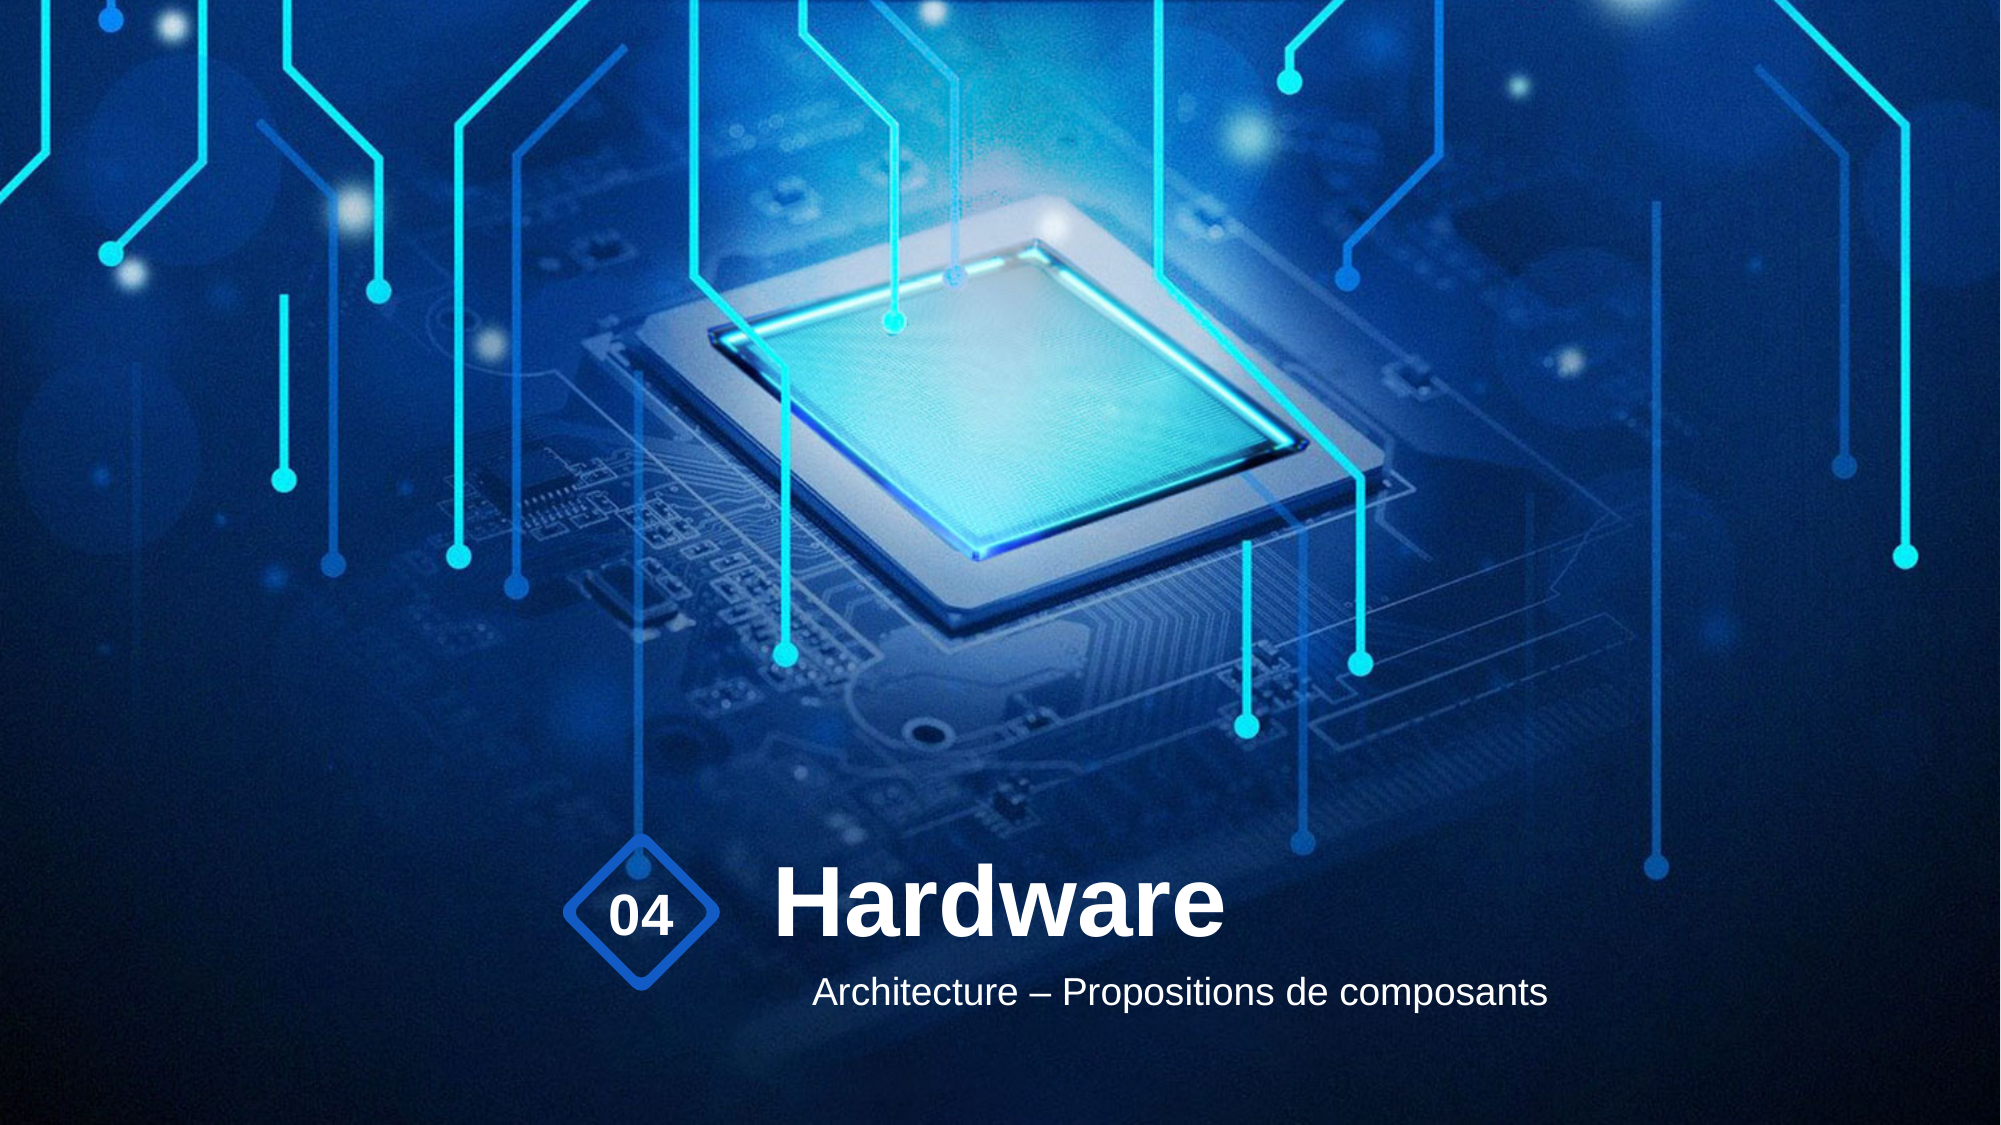

Hardware

04
Architecture – Propositions de composants